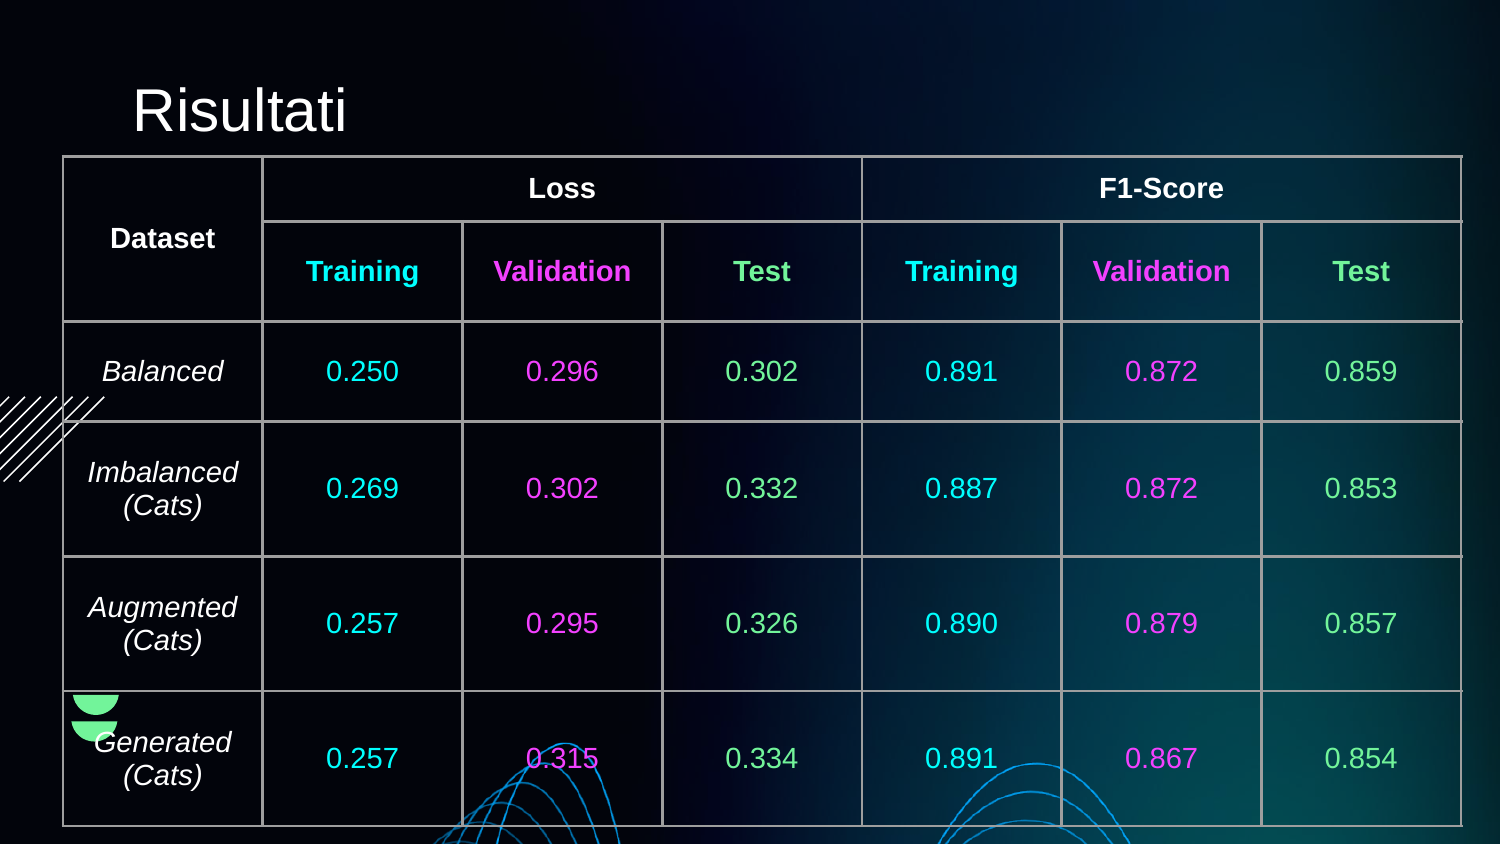

# Risultati

| Dataset | Loss |  |  | F1-Score |  |  |
| --- | --- | --- | --- | --- | --- | --- |
|  | Training | Validation | Test | Training | Validation | Test |
| Balanced | 0.250 | 0.296 | 0.302 | 0.891 | 0.872 | 0.859 |
| Imbalanced (Cats) | 0.269 | 0.302 | 0.332 | 0.887 | 0.872 | 0.853 |
| Augmented (Cats) | 0.257 | 0.295 | 0.326 | 0.890 | 0.879 | 0.857 |
| Generated (Cats) | 0.257 | 0.315 | 0.334 | 0.891 | 0.867 | 0.854 |